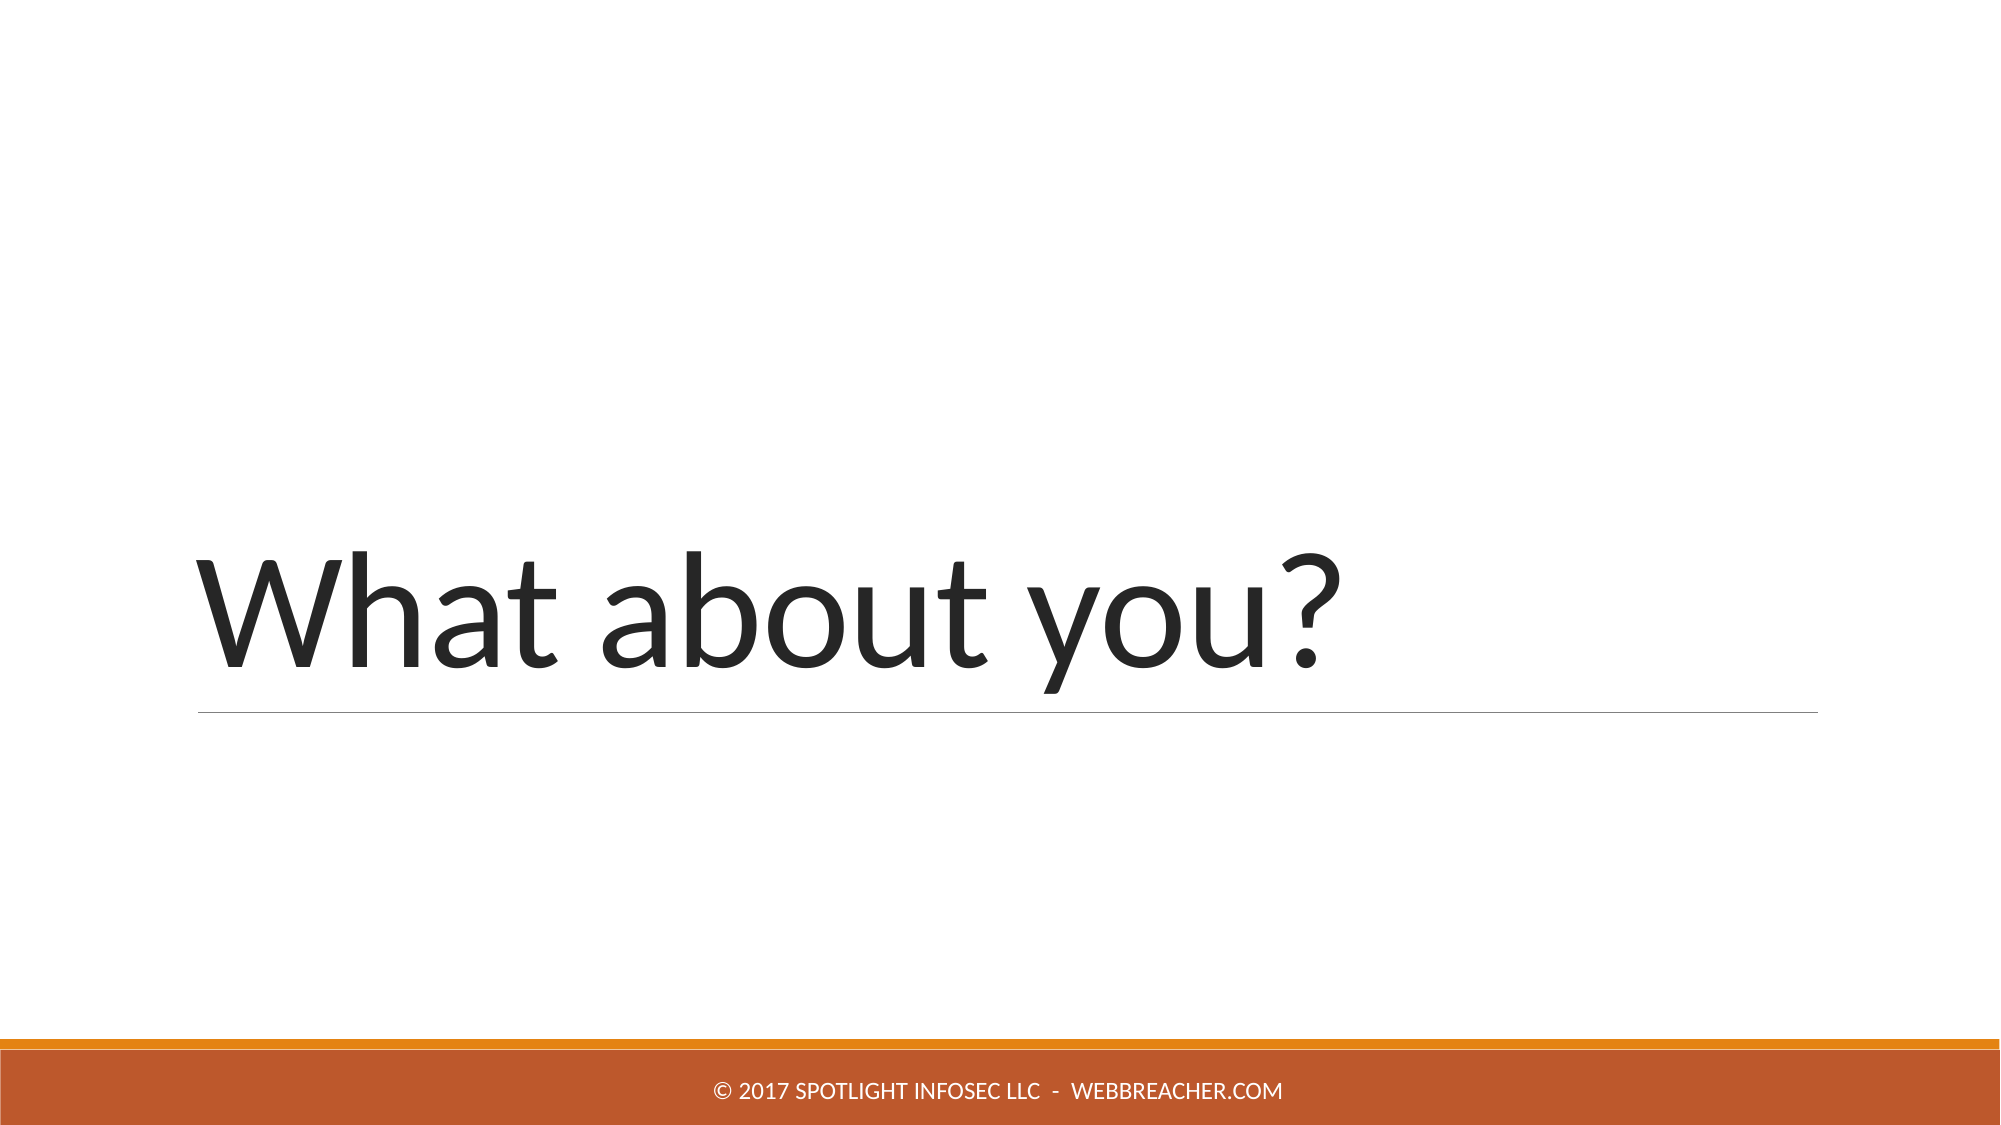

# What about you?

© 2017 Spotlight Infosec LLC  -  WebBreacher.com